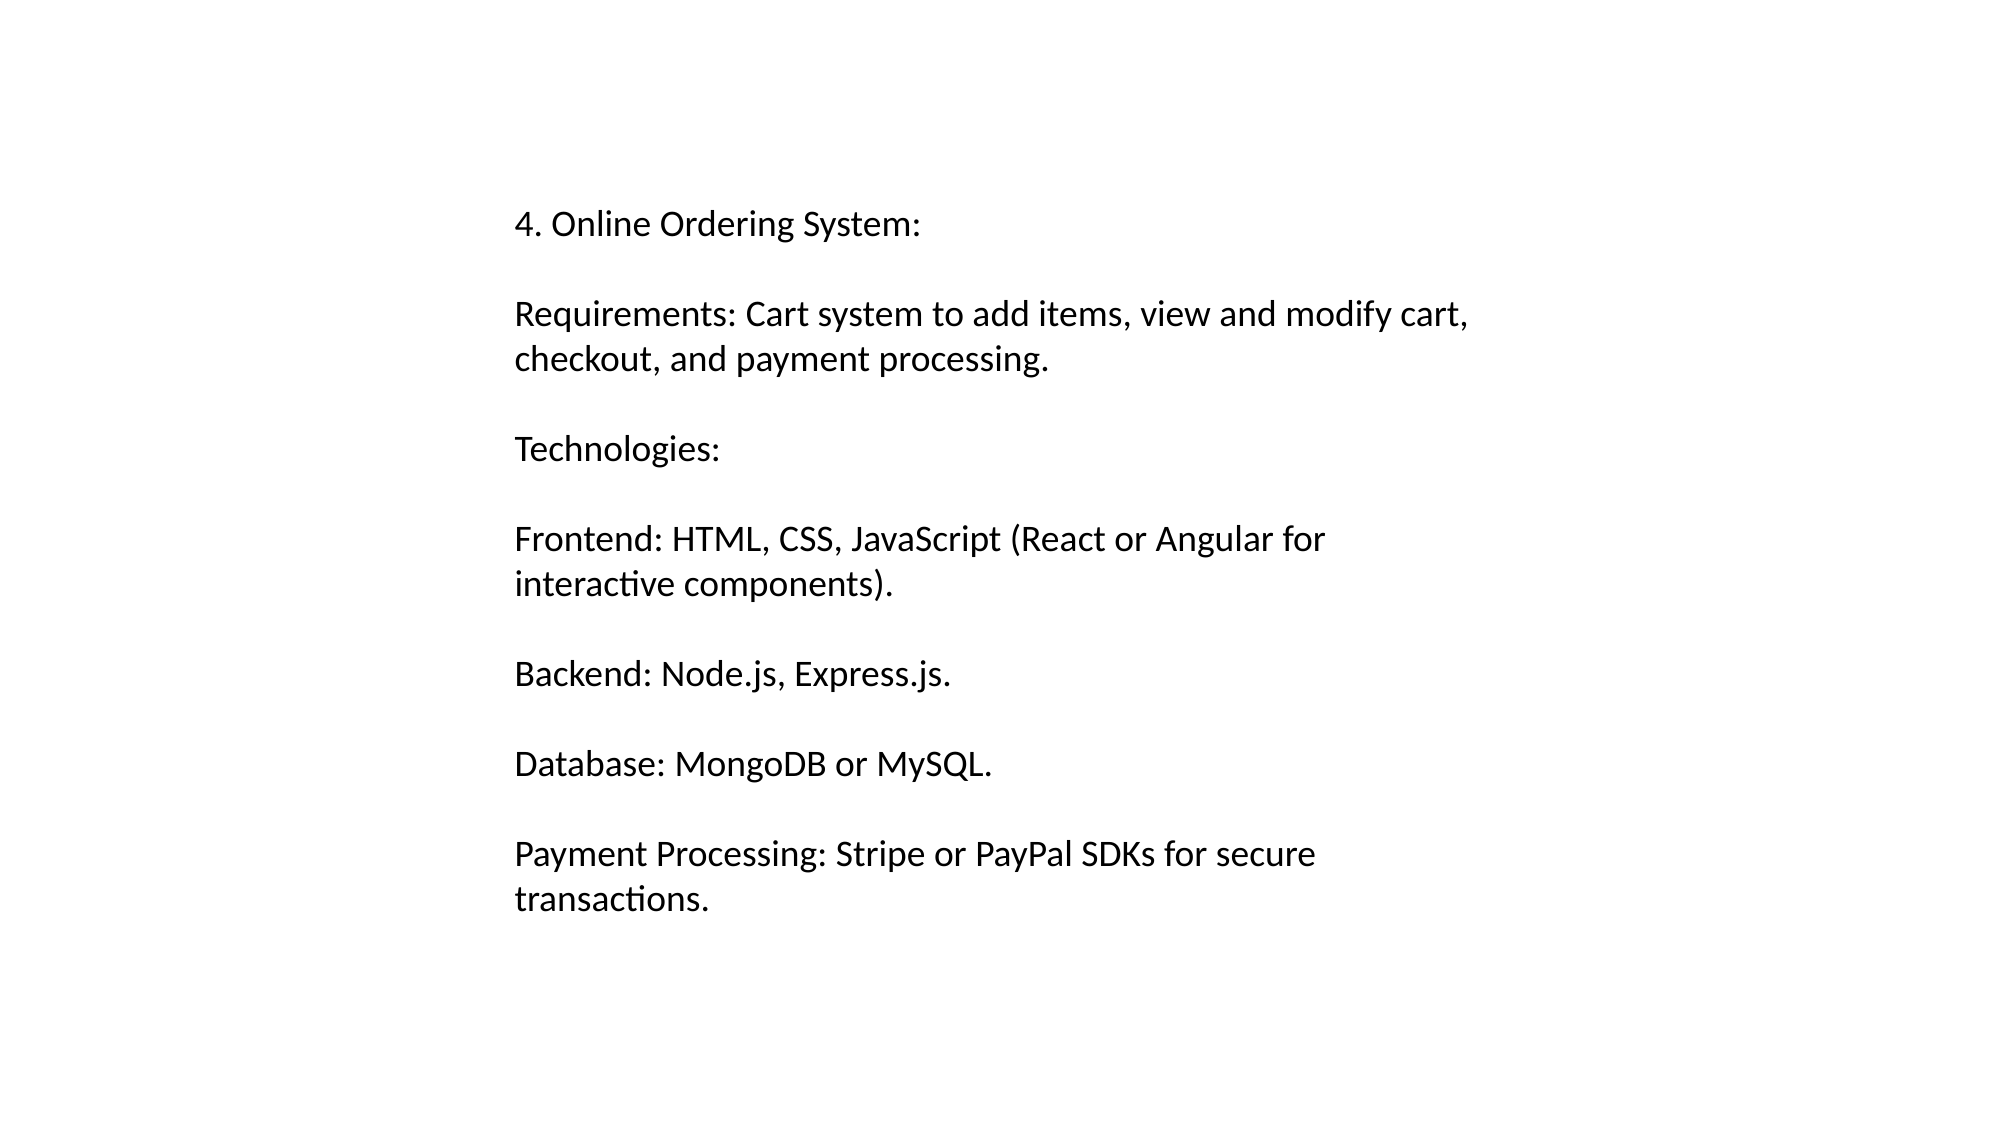

4. Online Ordering System:

Requirements: Cart system to add items, view and modify cart, checkout, and payment processing.

Technologies:

Frontend: HTML, CSS, JavaScript (React or Angular for interactive components).

Backend: Node.js, Express.js.

Database: MongoDB or MySQL.

Payment Processing: Stripe or PayPal SDKs for secure transactions.